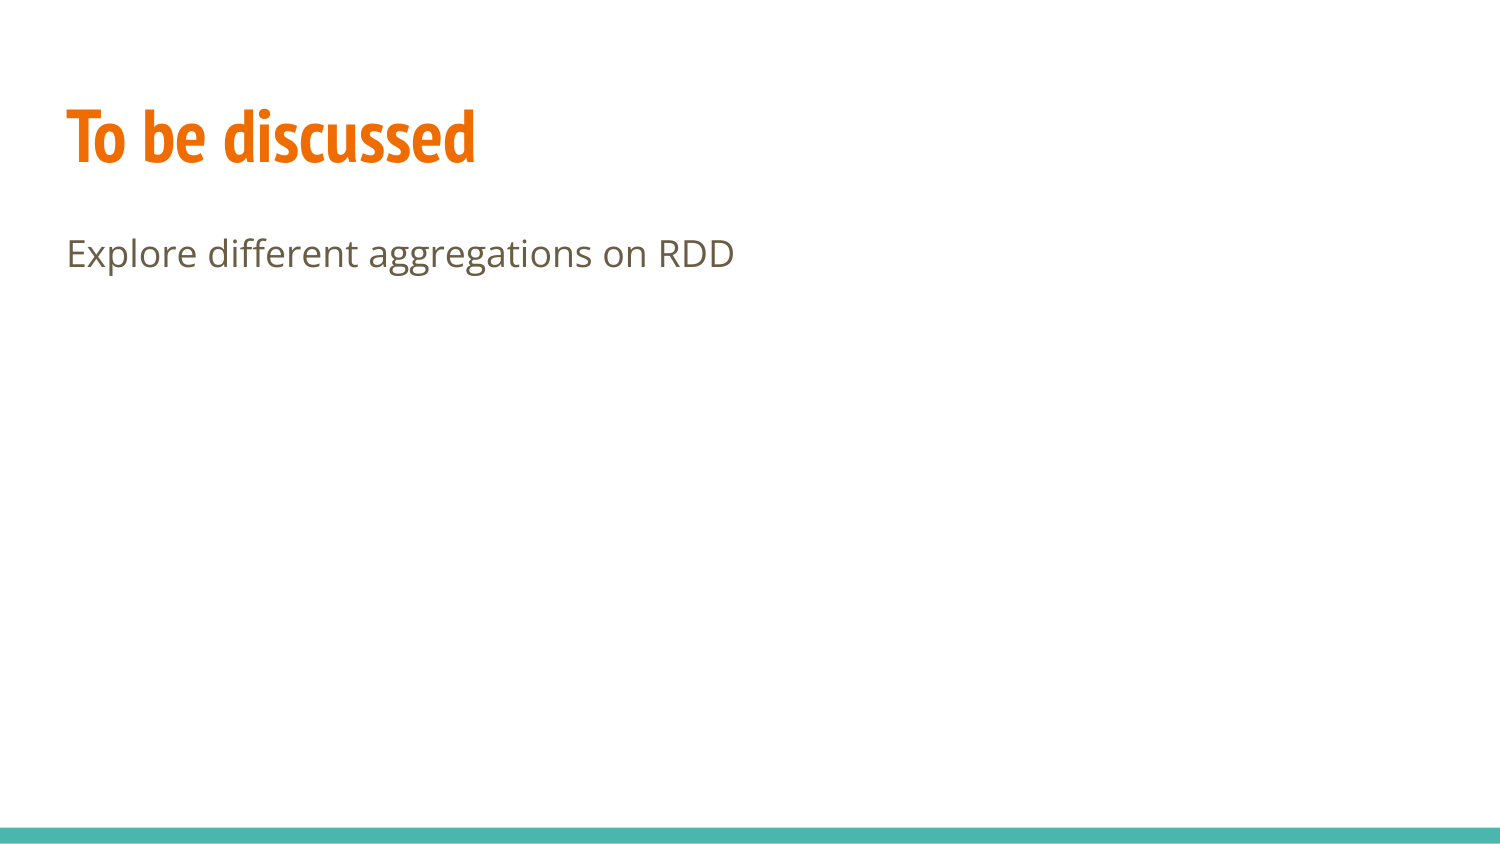

# To be discussed
Explore different aggregations on RDD